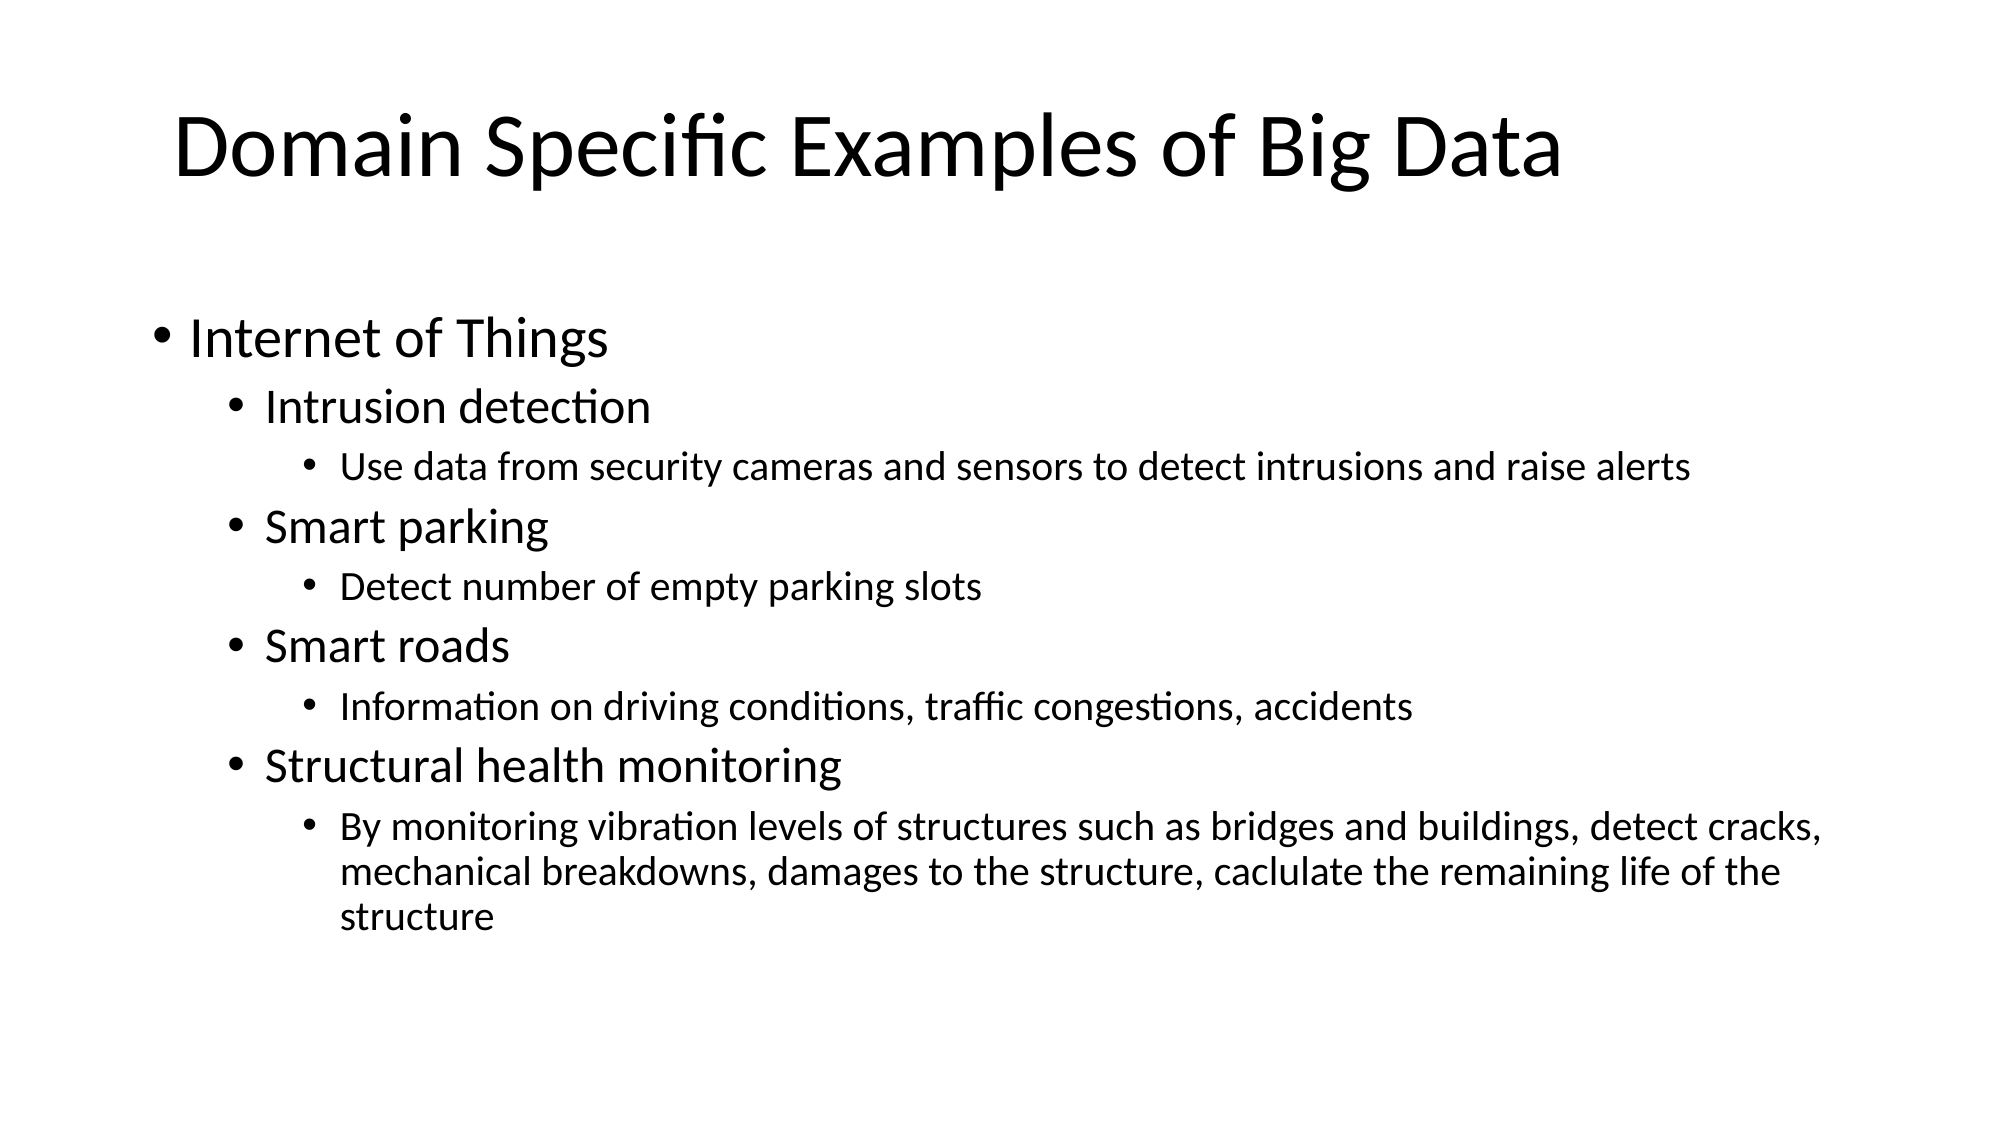

# Domain Speciﬁc Examples of Big Data
Internet of Things
Intrusion detection
Use data from security cameras and sensors to detect intrusions and raise alerts
Smart parking
Detect number of empty parking slots
Smart roads
Information on driving conditions, traffic congestions, accidents
Structural health monitoring
By monitoring vibration levels of structures such as bridges and buildings, detect cracks, mechanical breakdowns, damages to the structure, caclulate the remaining life of the structure